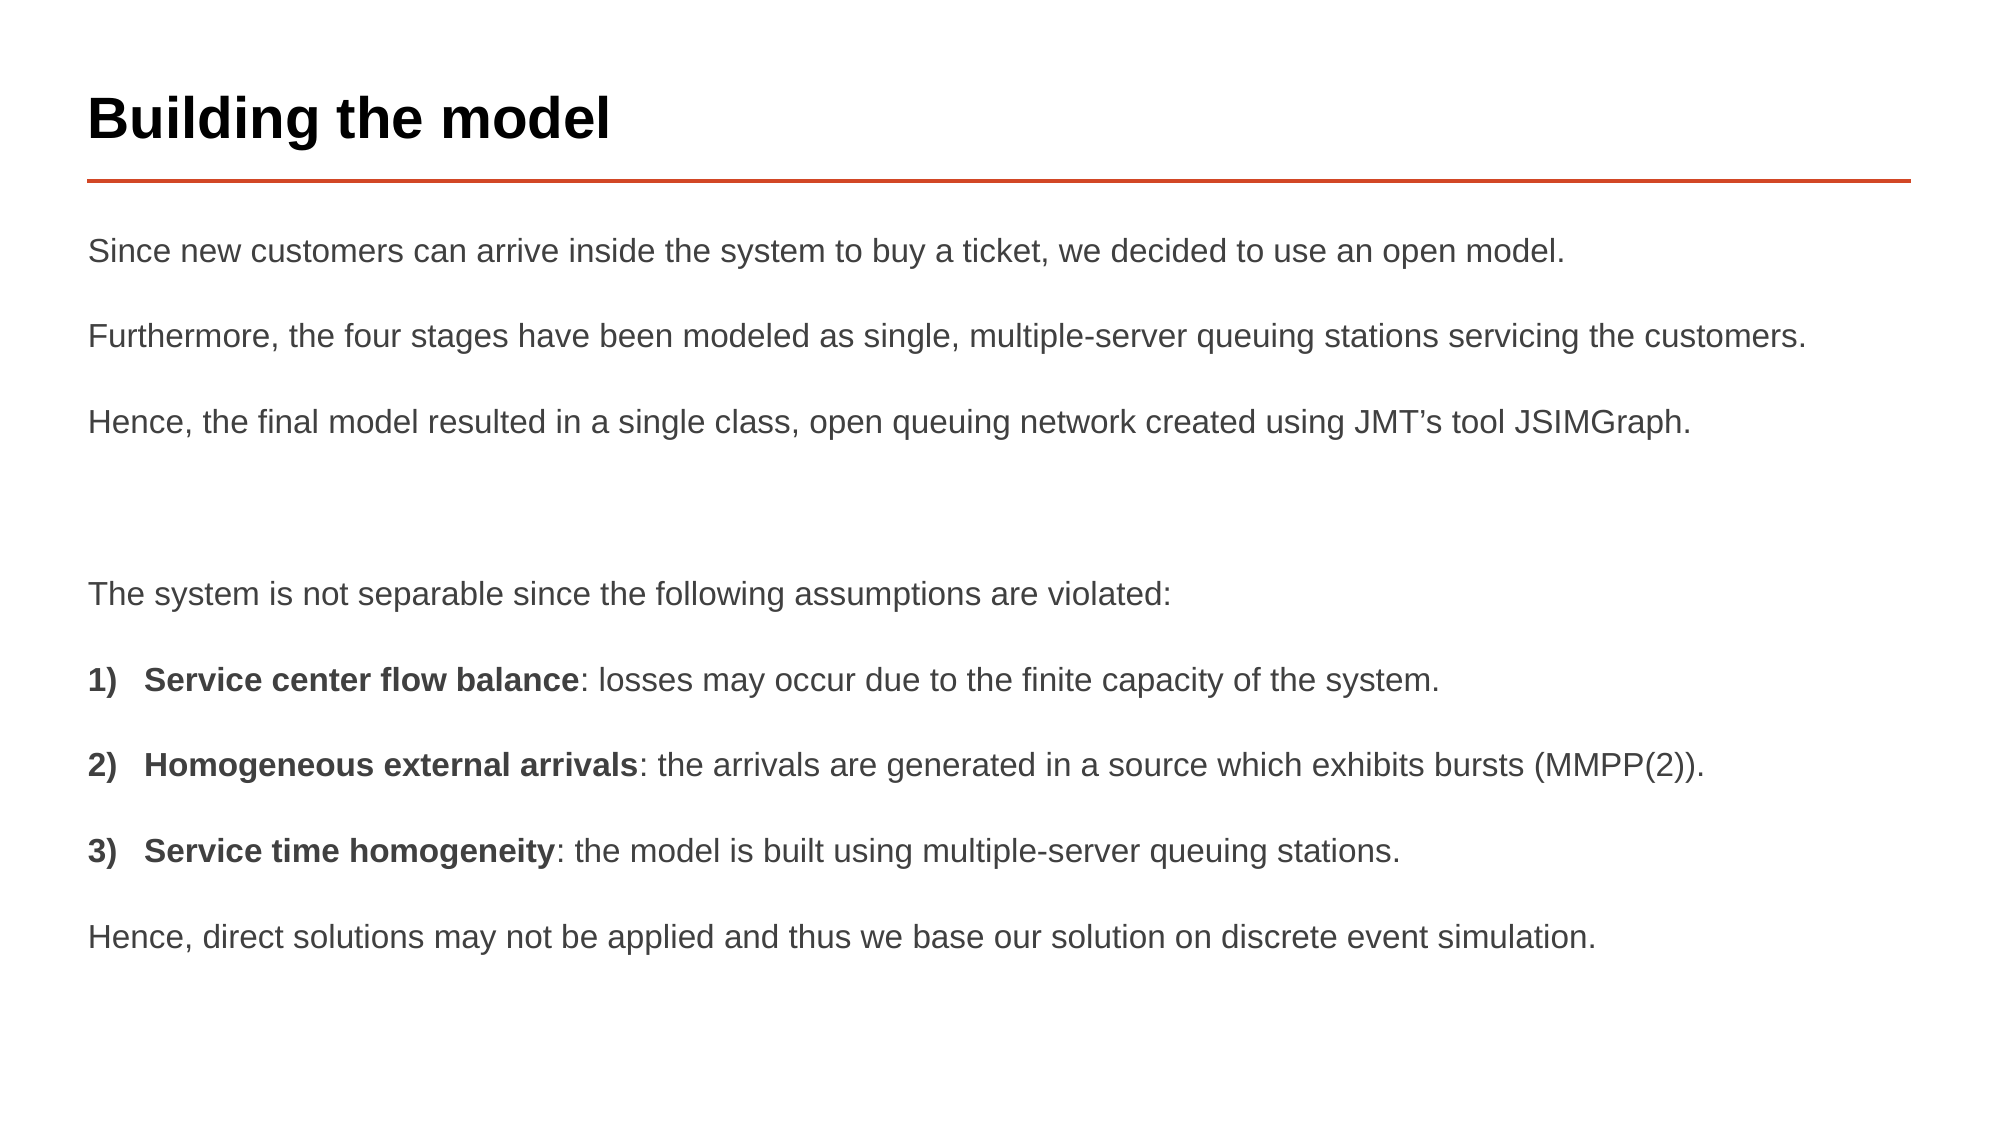

# Building the model
Since new customers can arrive inside the system to buy a ticket, we decided to use an open model.
Furthermore, the four stages have been modeled as single, multiple-server queuing stations servicing the customers.
Hence, the final model resulted in a single class, open queuing network created using JMT’s tool JSIMGraph.

The system is not separable since the following assumptions are violated:
Service center flow balance: losses may occur due to the finite capacity of the system.
Homogeneous external arrivals: the arrivals are generated in a source which exhibits bursts (MMPP(2)).
Service time homogeneity: the model is built using multiple-server queuing stations.
Hence, direct solutions may not be applied and thus we base our solution on discrete event simulation.